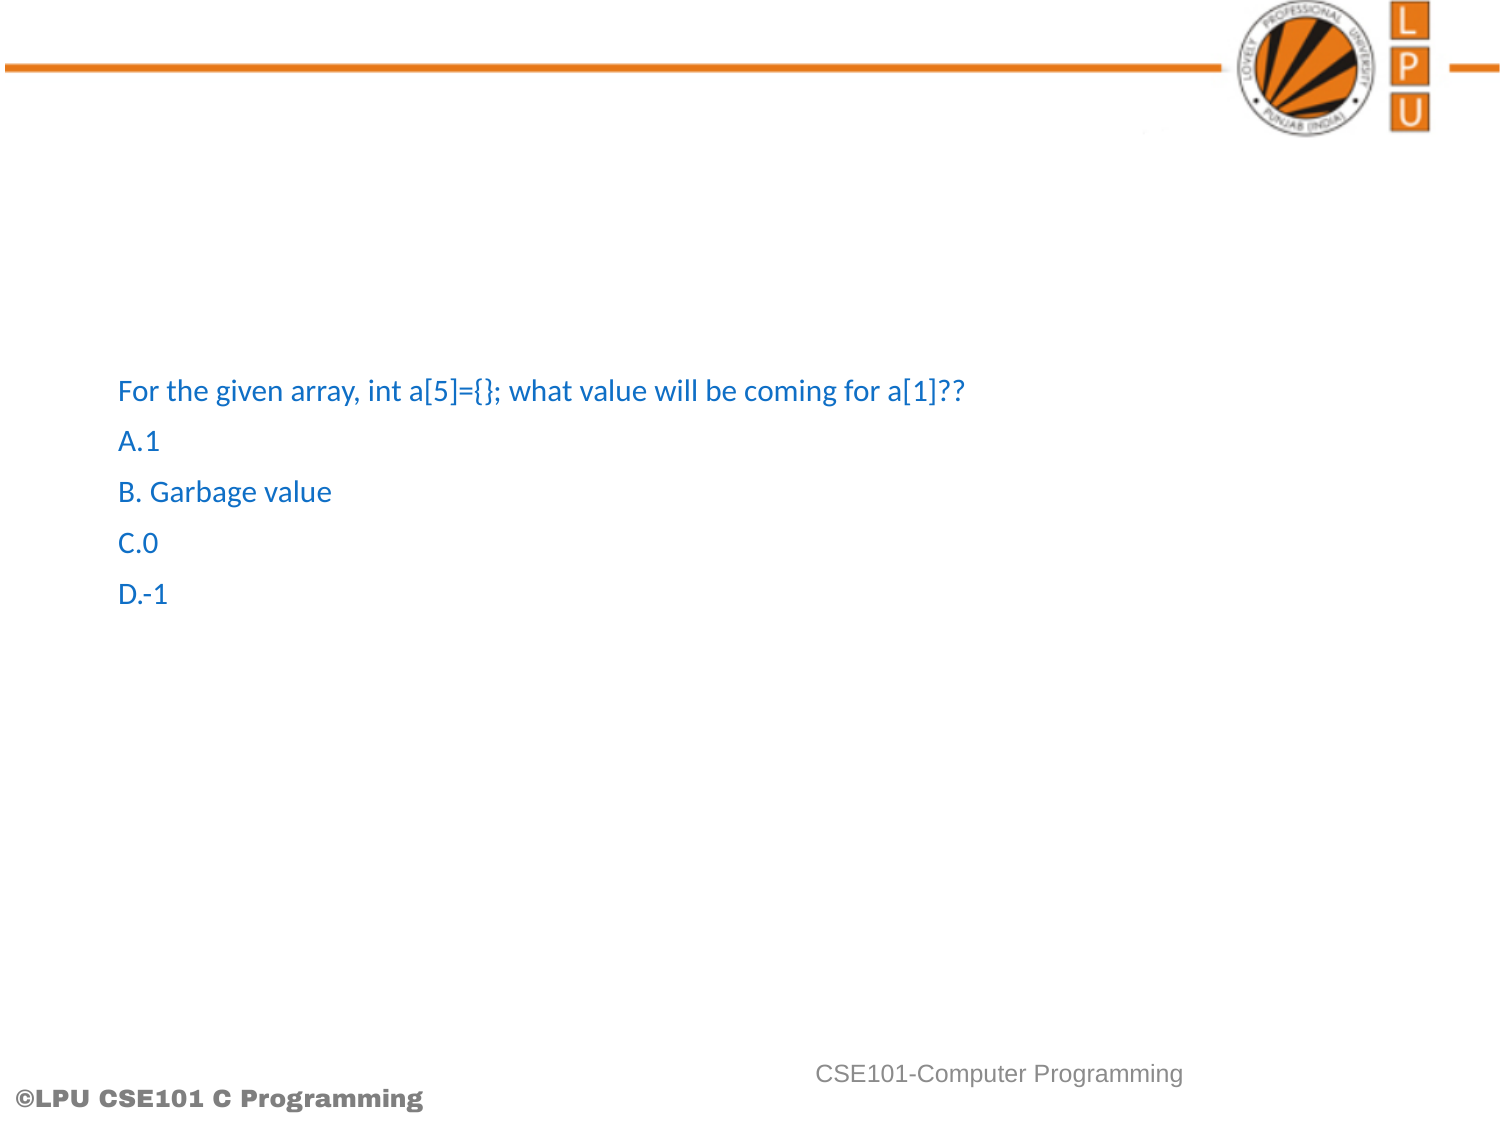

For the given array, int a[5]={}; what value will be coming for a[1]??
A.1
B. Garbage value
C.0
D.-1
CSE101-Computer Programming